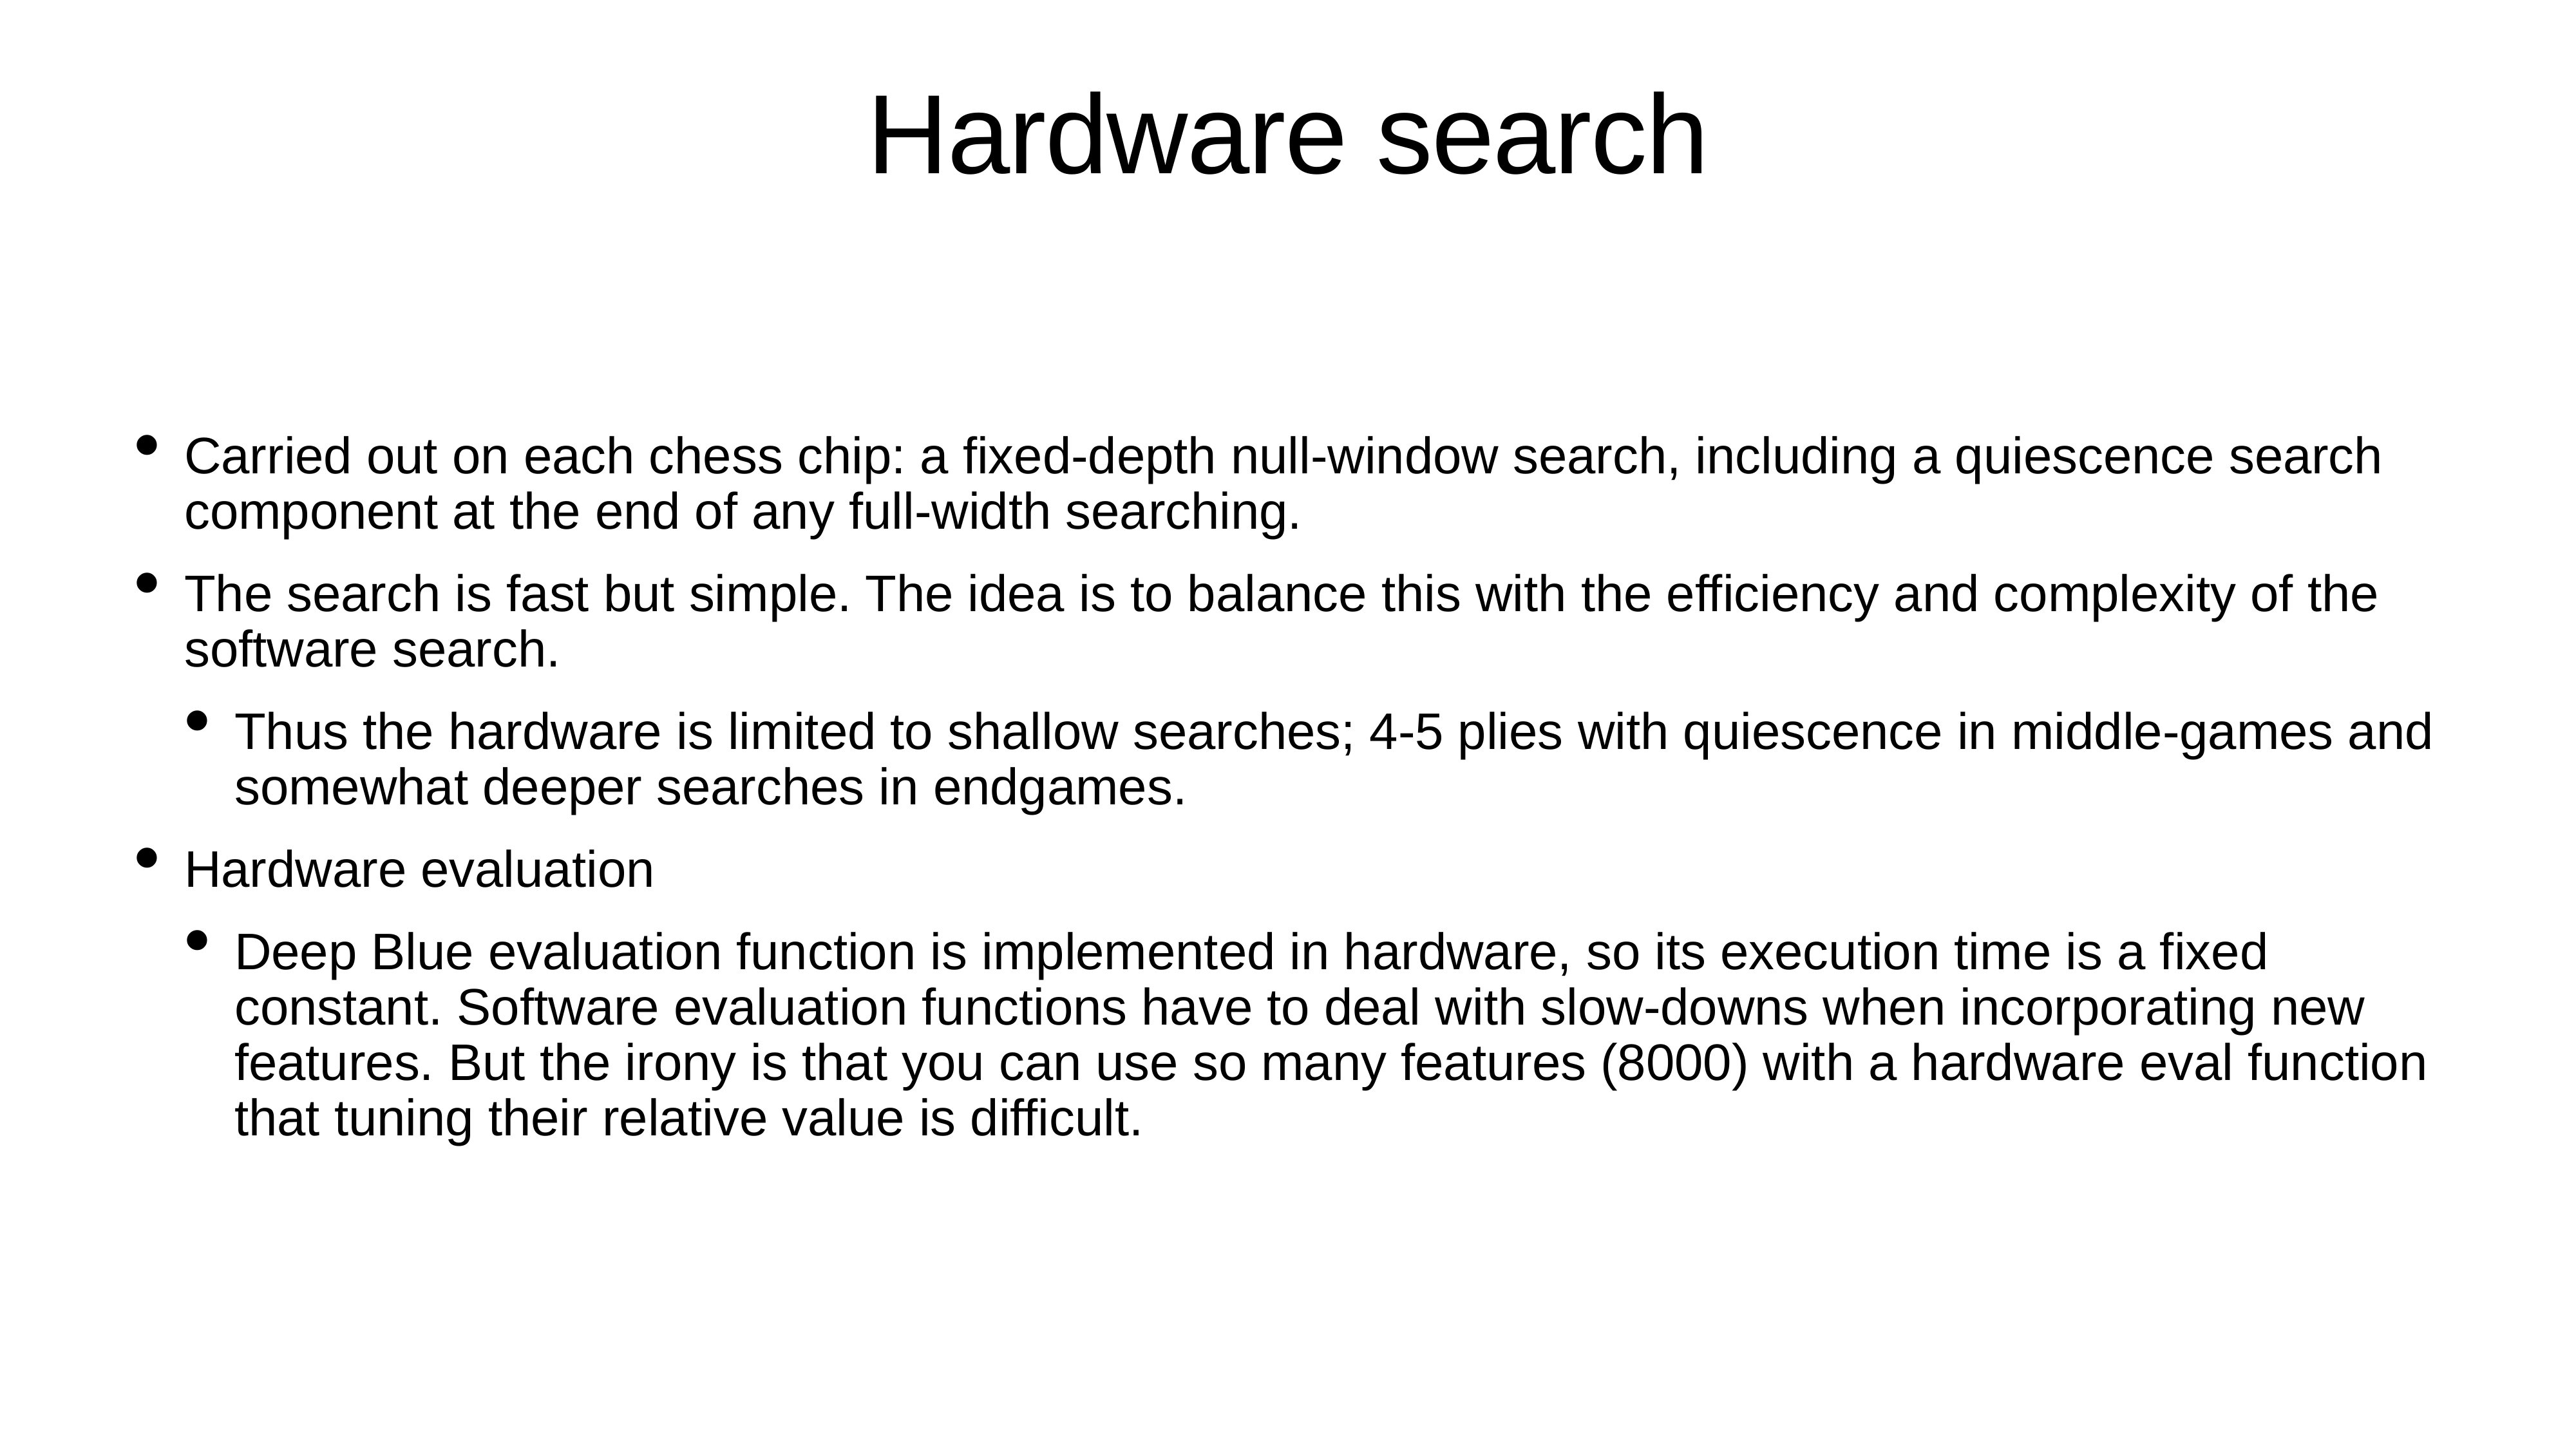

# Hardware search
Carried out on each chess chip: a fixed-depth null-window search, including a quiescence search component at the end of any full-width searching.
The search is fast but simple. The idea is to balance this with the efficiency and complexity of the software search.
Thus the hardware is limited to shallow searches; 4-5 plies with quiescence in middle-games and somewhat deeper searches in endgames.
Hardware evaluation
Deep Blue evaluation function is implemented in hardware, so its execution time is a fixed constant. Software evaluation functions have to deal with slow-downs when incorporating new features. But the irony is that you can use so many features (8000) with a hardware eval function that tuning their relative value is difficult.